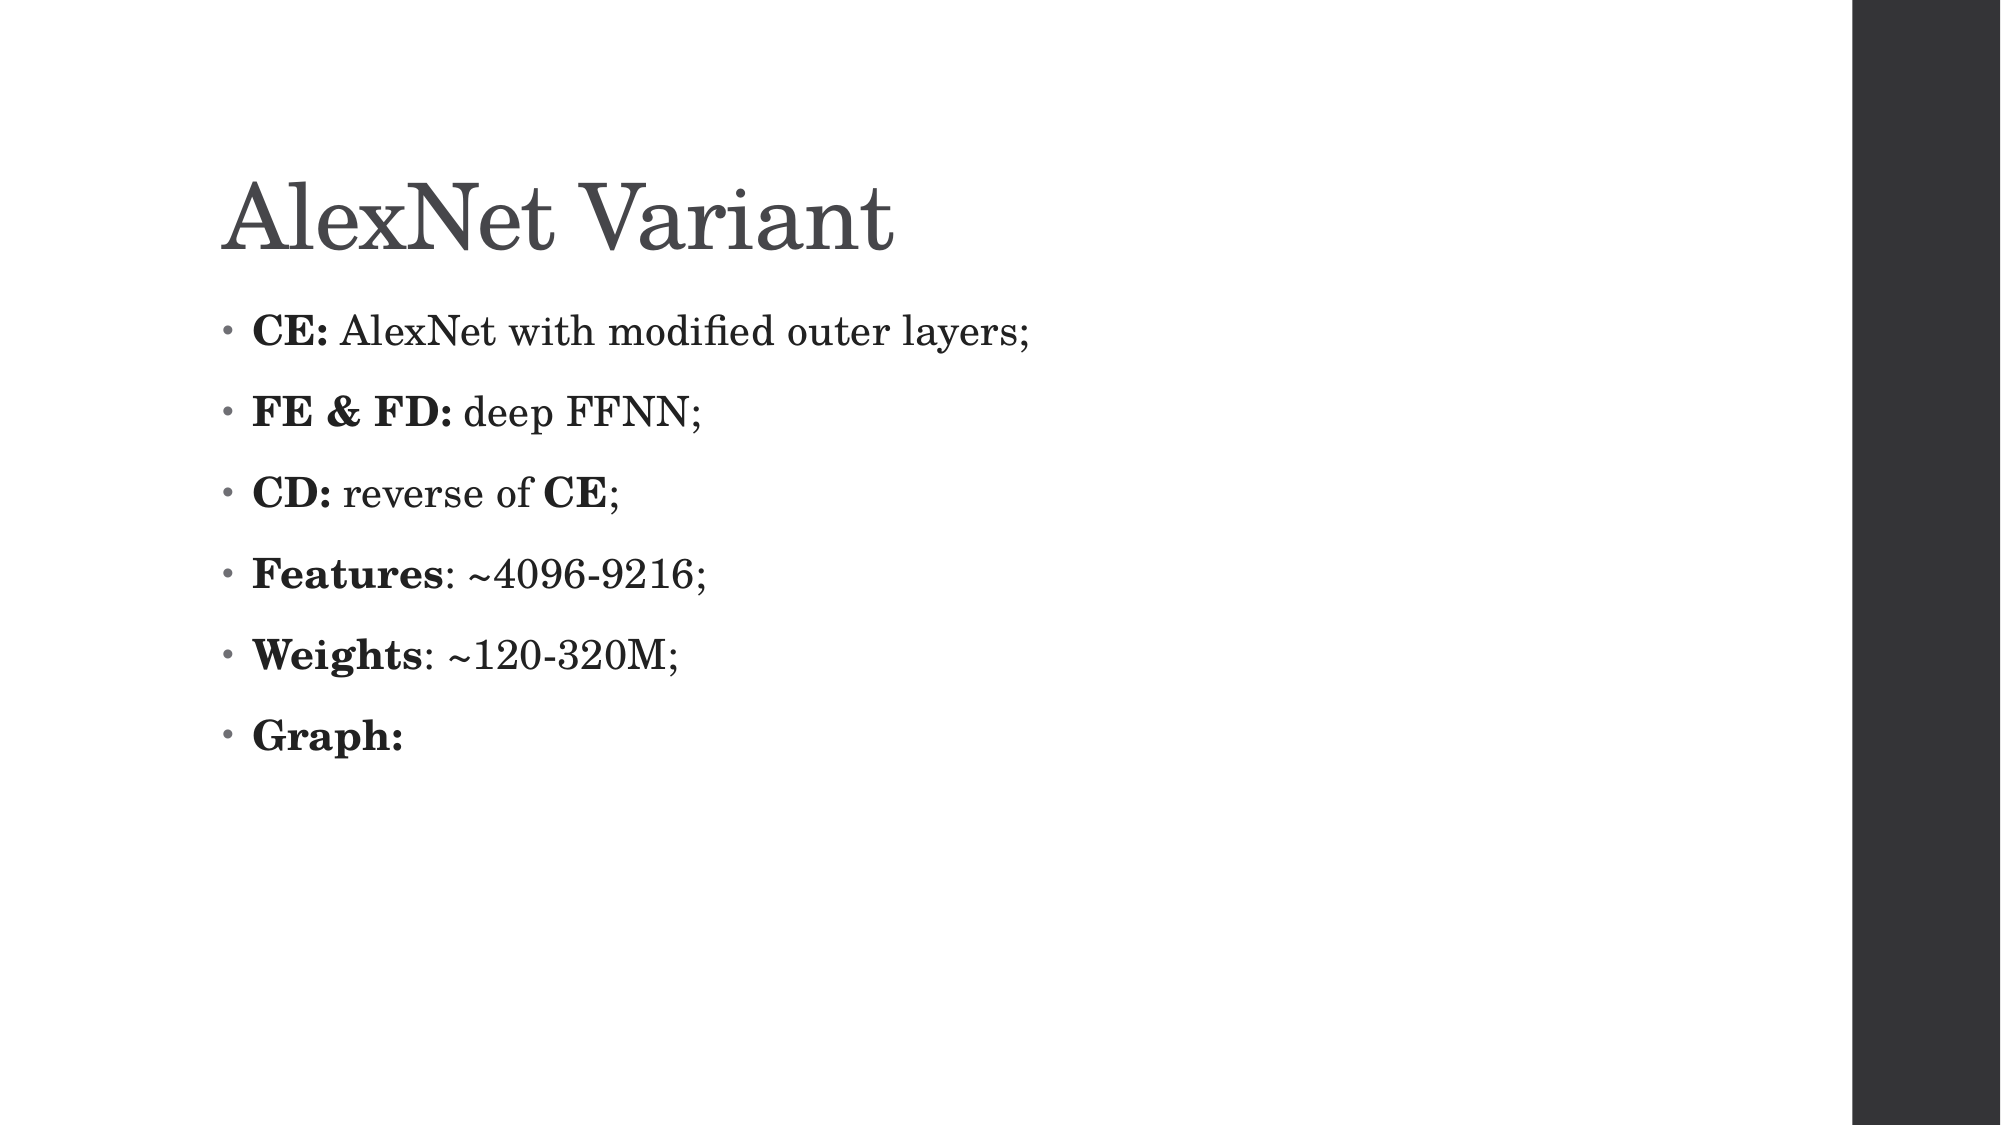

# AlexNet Variant
CE: AlexNet with modified outer layers;
FE & FD: deep FFNN;
CD: reverse of CE;
Features: ~4096-9216;
Weights: ~120-320M;
Graph: